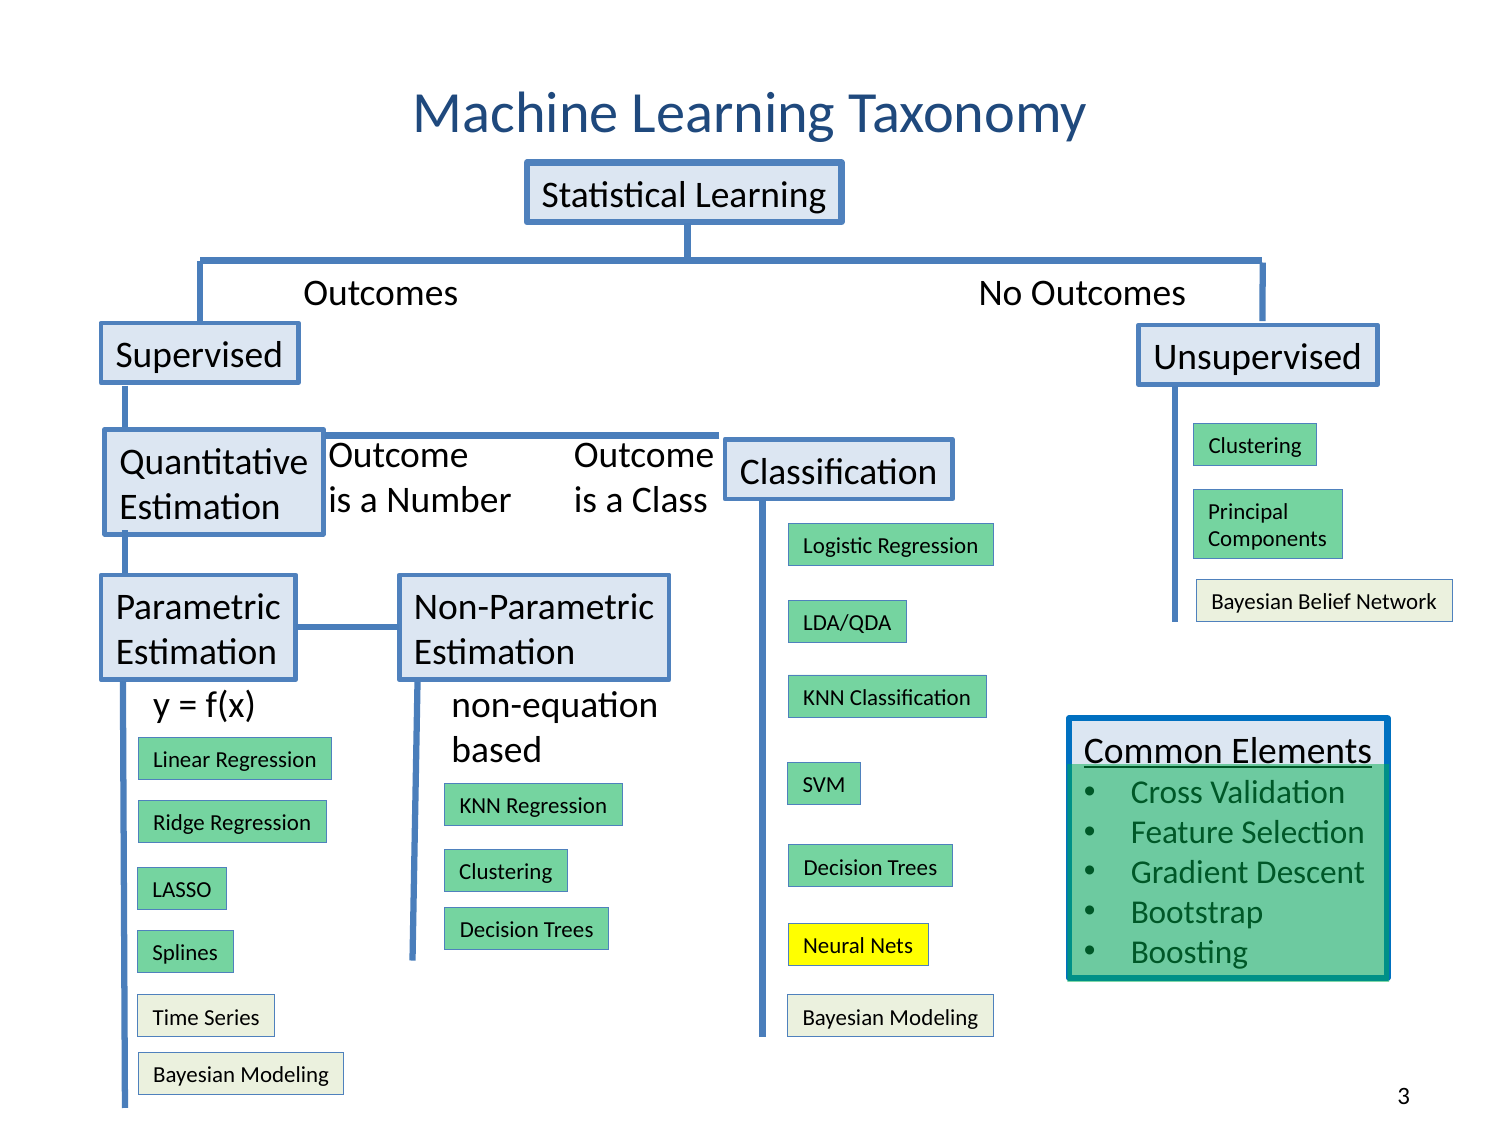

# Machine Learning Taxonomy
Statistical Learning
Outcomes
No Outcomes
Supervised
Unsupervised
Outcome
is a Number
Outcome
is a Class
Clustering
Quantitative
Estimation
Classification
Principal
Components
Logistic Regression
Parametric
Estimation
Non-Parametric
Estimation
Bayesian Belief Network
LDA/QDA
y = f(x)
non-equation
based
KNN Classification
Common Elements
Cross Validation
Feature Selection
Gradient Descent
Bootstrap
Boosting
Linear Regression
SVM

KNN Regression
Ridge Regression
Decision Trees
Clustering
LASSO
Decision Trees
Neural Nets
Splines
Time Series
Bayesian Modeling
Bayesian Modeling
3